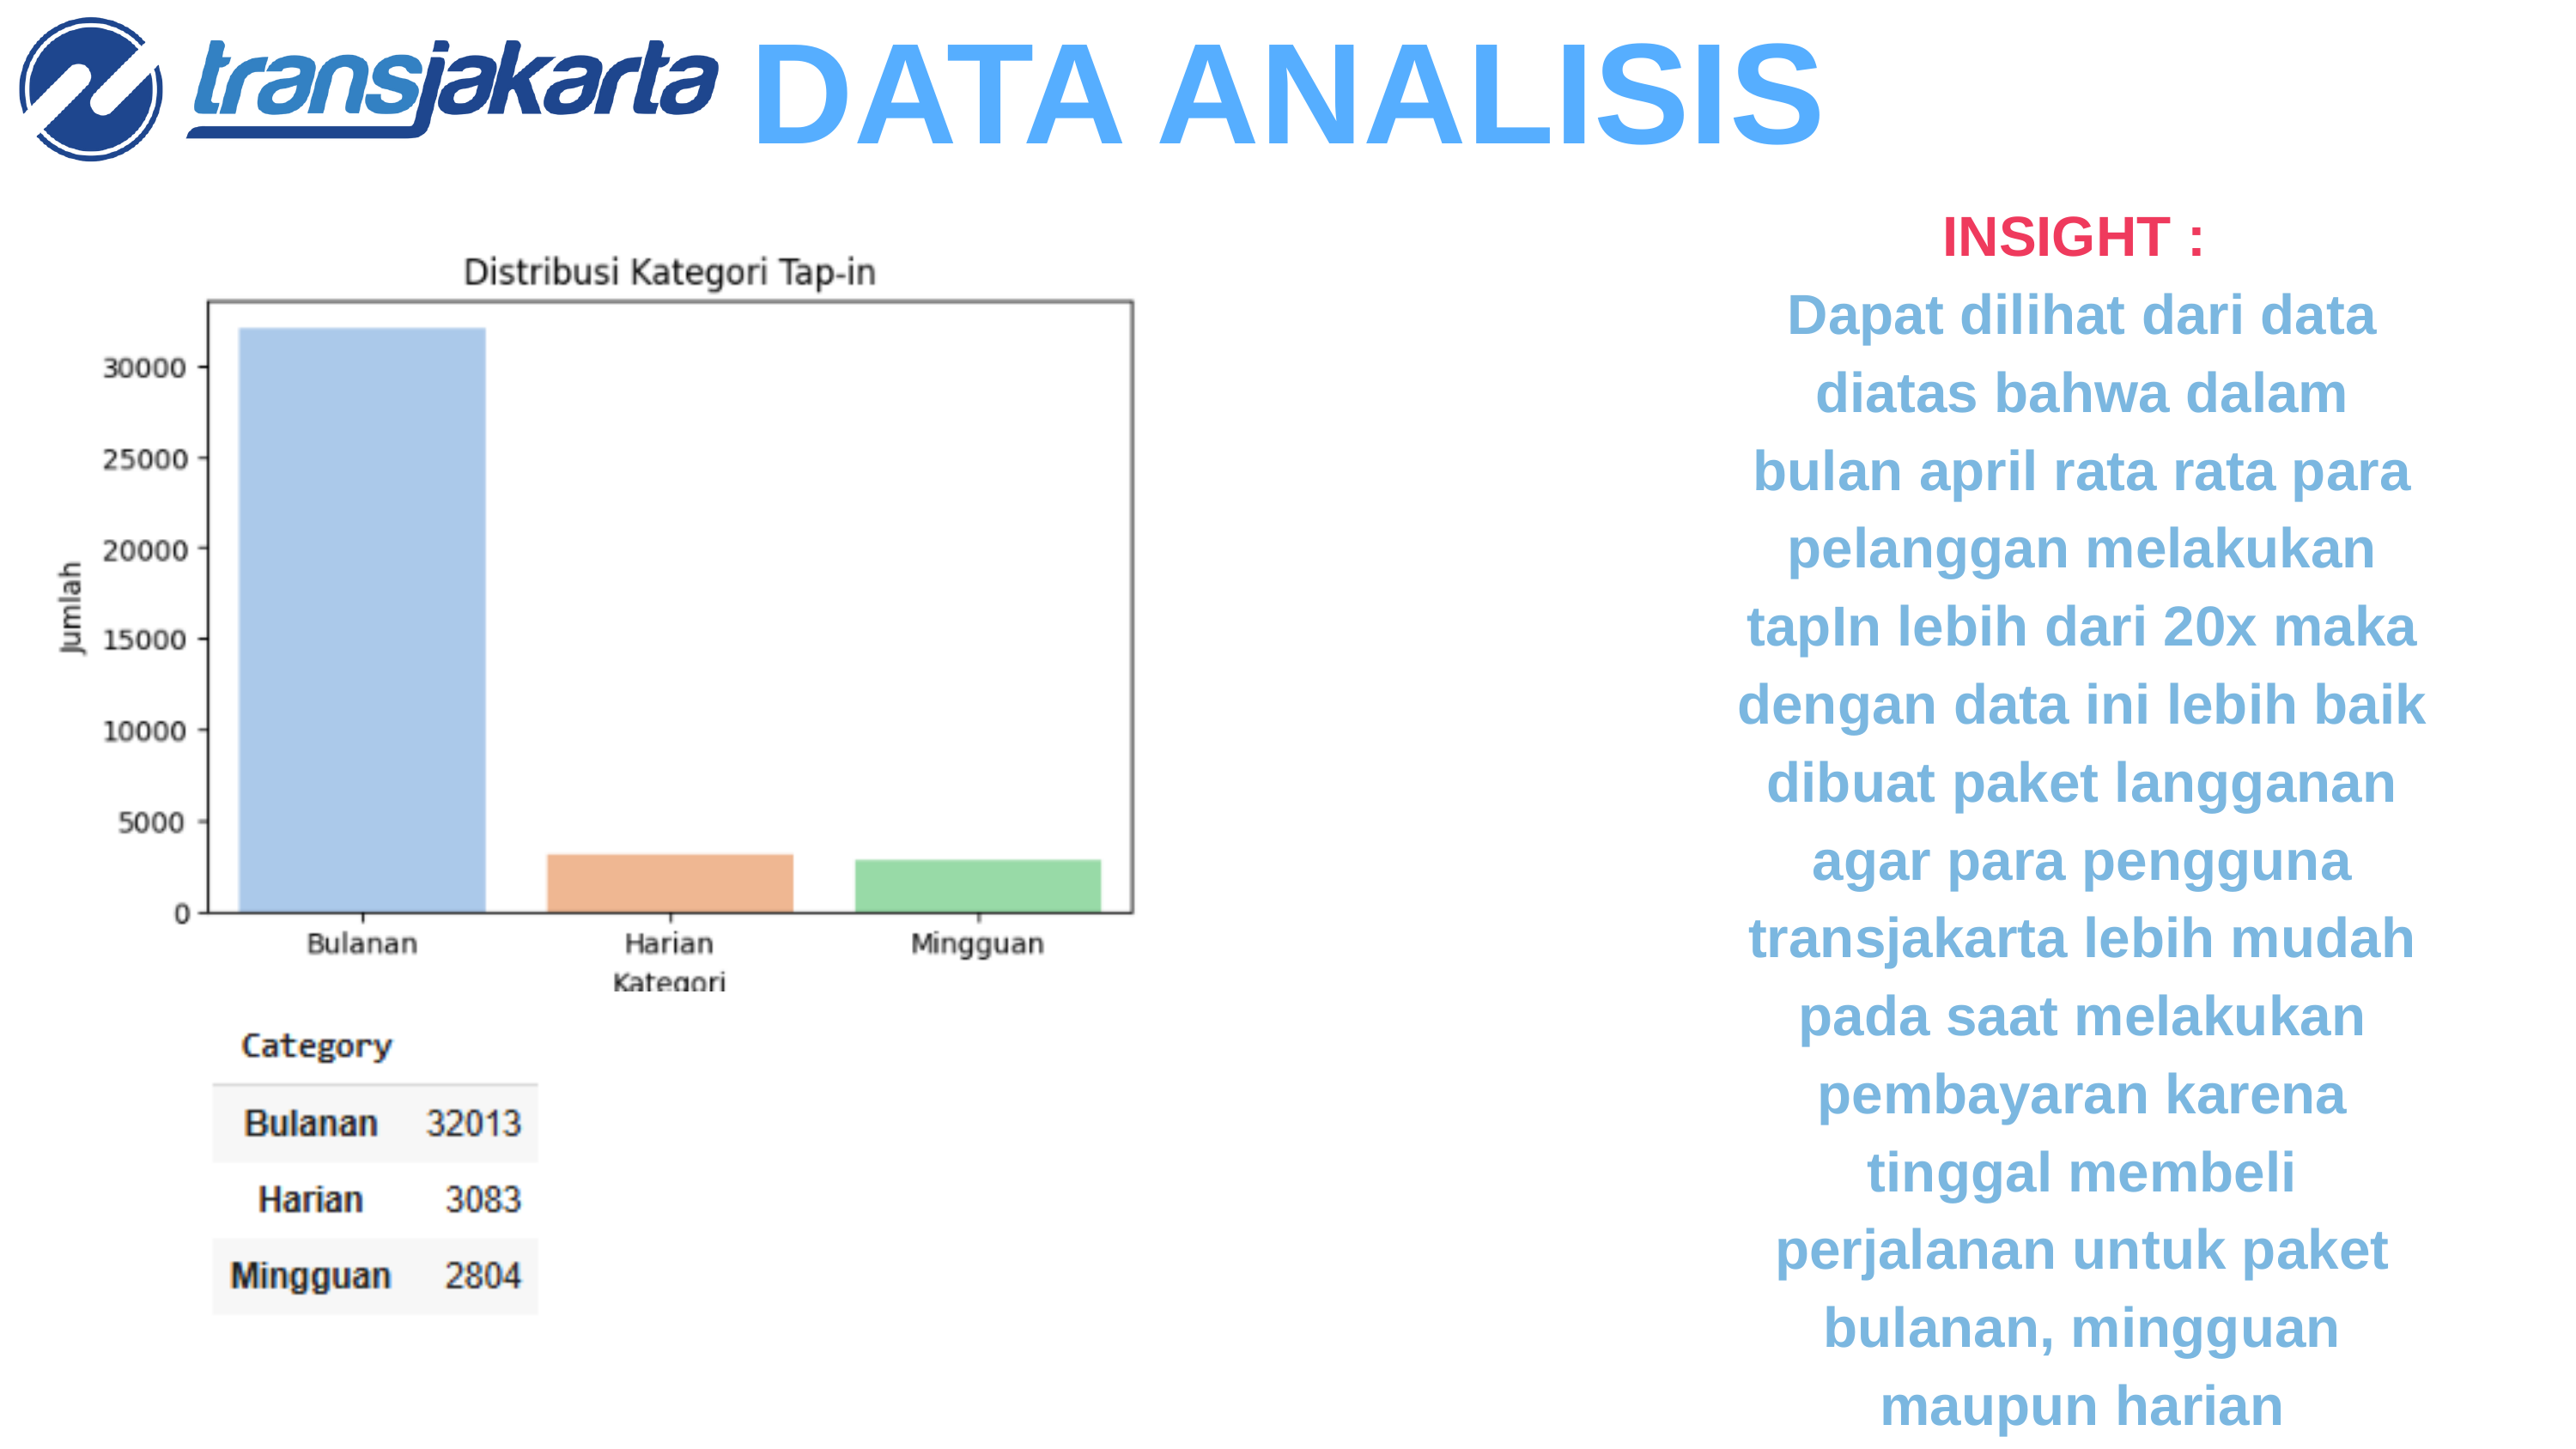

DATA ANALISIS

INSIGHT :
Dapat dilihat dari data diatas bahwa dalam bulan april rata rata para pelanggan melakukan tapIn lebih dari 20x maka dengan data ini lebih baik dibuat paket langganan agar para pengguna transjakarta lebih mudah pada saat melakukan pembayaran karena tinggal membeli perjalanan untuk paket bulanan, mingguan maupun harian